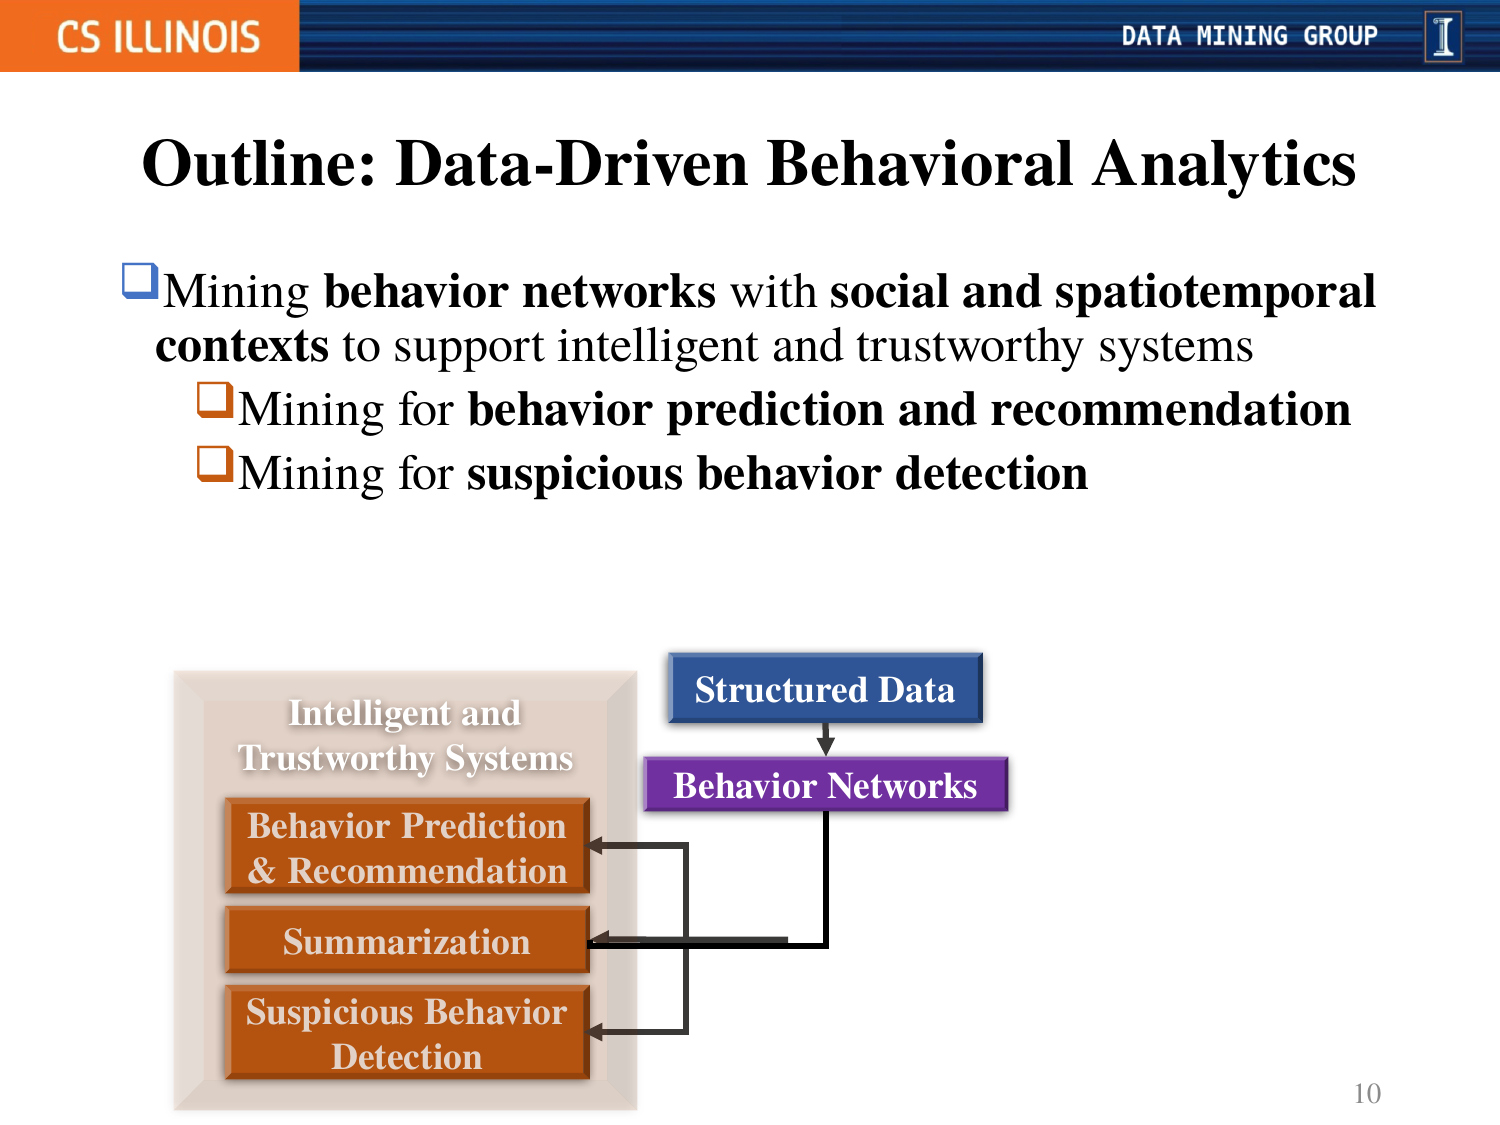

# Outline: Data-Driven Behavioral Analytics
Mining behavior networks with social and spatiotemporal contexts to support intelligent and trustworthy systems
Mining for behavior prediction and recommendation
Mining for suspicious behavior detection
Structured Data
Intelligent and Trustworthy Systems

Behavior Networks
Behavior Prediction
& Recommendation
Summarization
Suspicious Behavior Detection
10